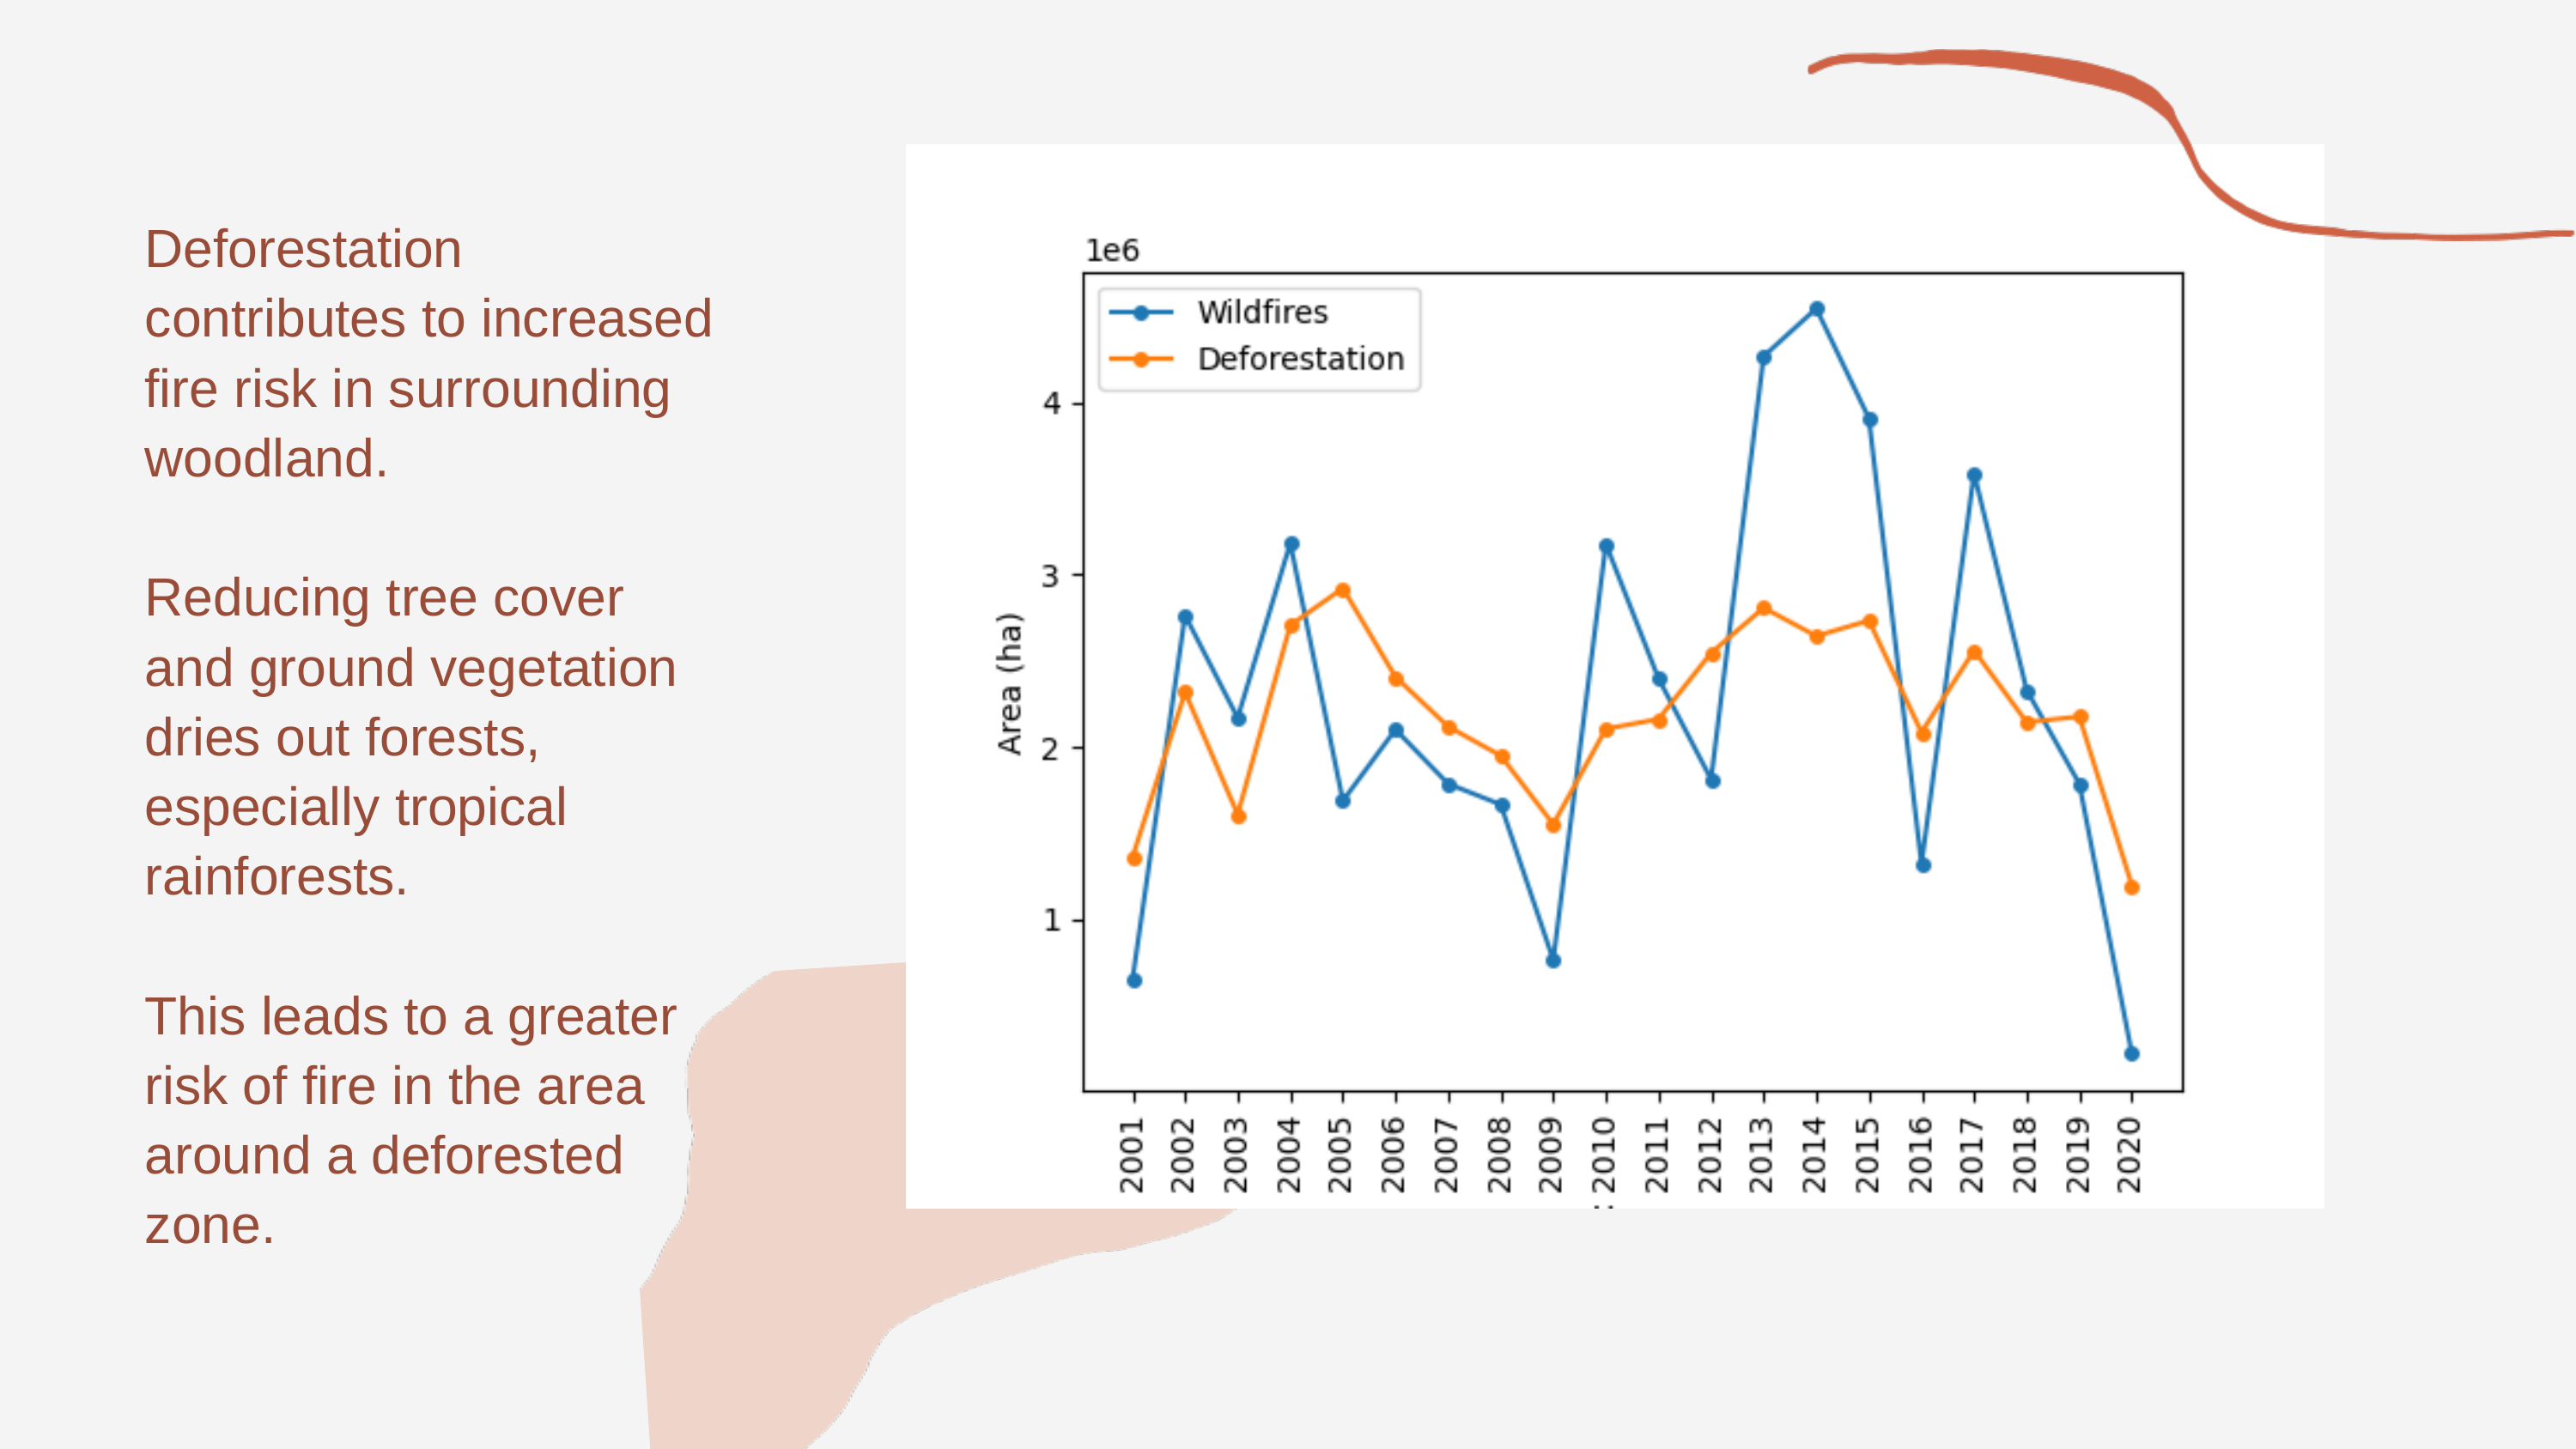

Deforestation contributes to increased fire risk in surrounding woodland.

Reducing tree cover and ground vegetation dries out forests, especially tropical rainforests.

This leads to a greater risk of fire in the area around a deforested zone.